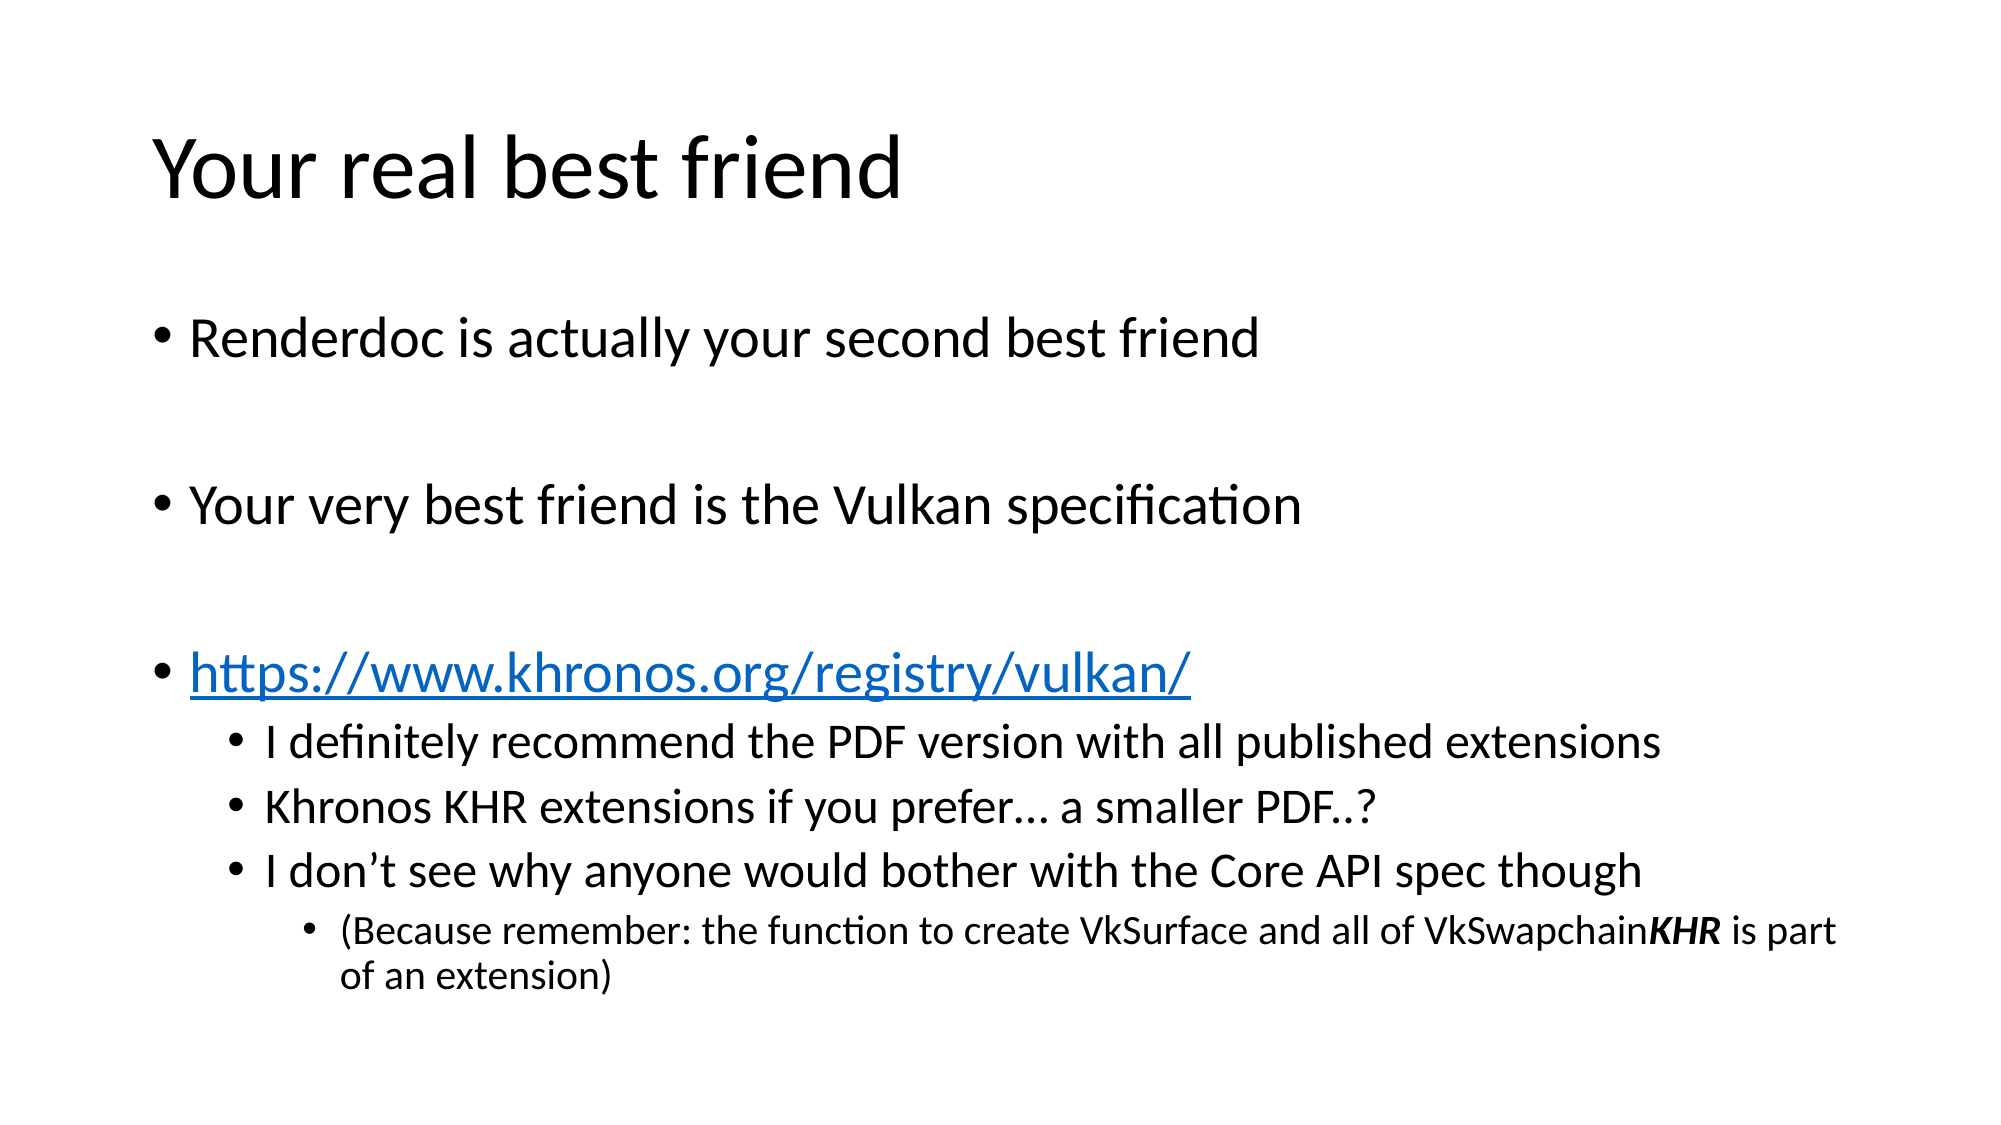

# Your real best friend
Renderdoc is actually your second best friend

Your very best friend is the Vulkan specification

https://www.khronos.org/registry/vulkan/
I definitely recommend the PDF version with all published extensions
Khronos KHR extensions if you prefer… a smaller PDF..?
I don’t see why anyone would bother with the Core API spec though
(Because remember: the function to create VkSurface and all of VkSwapchainKHR is part of an extension)